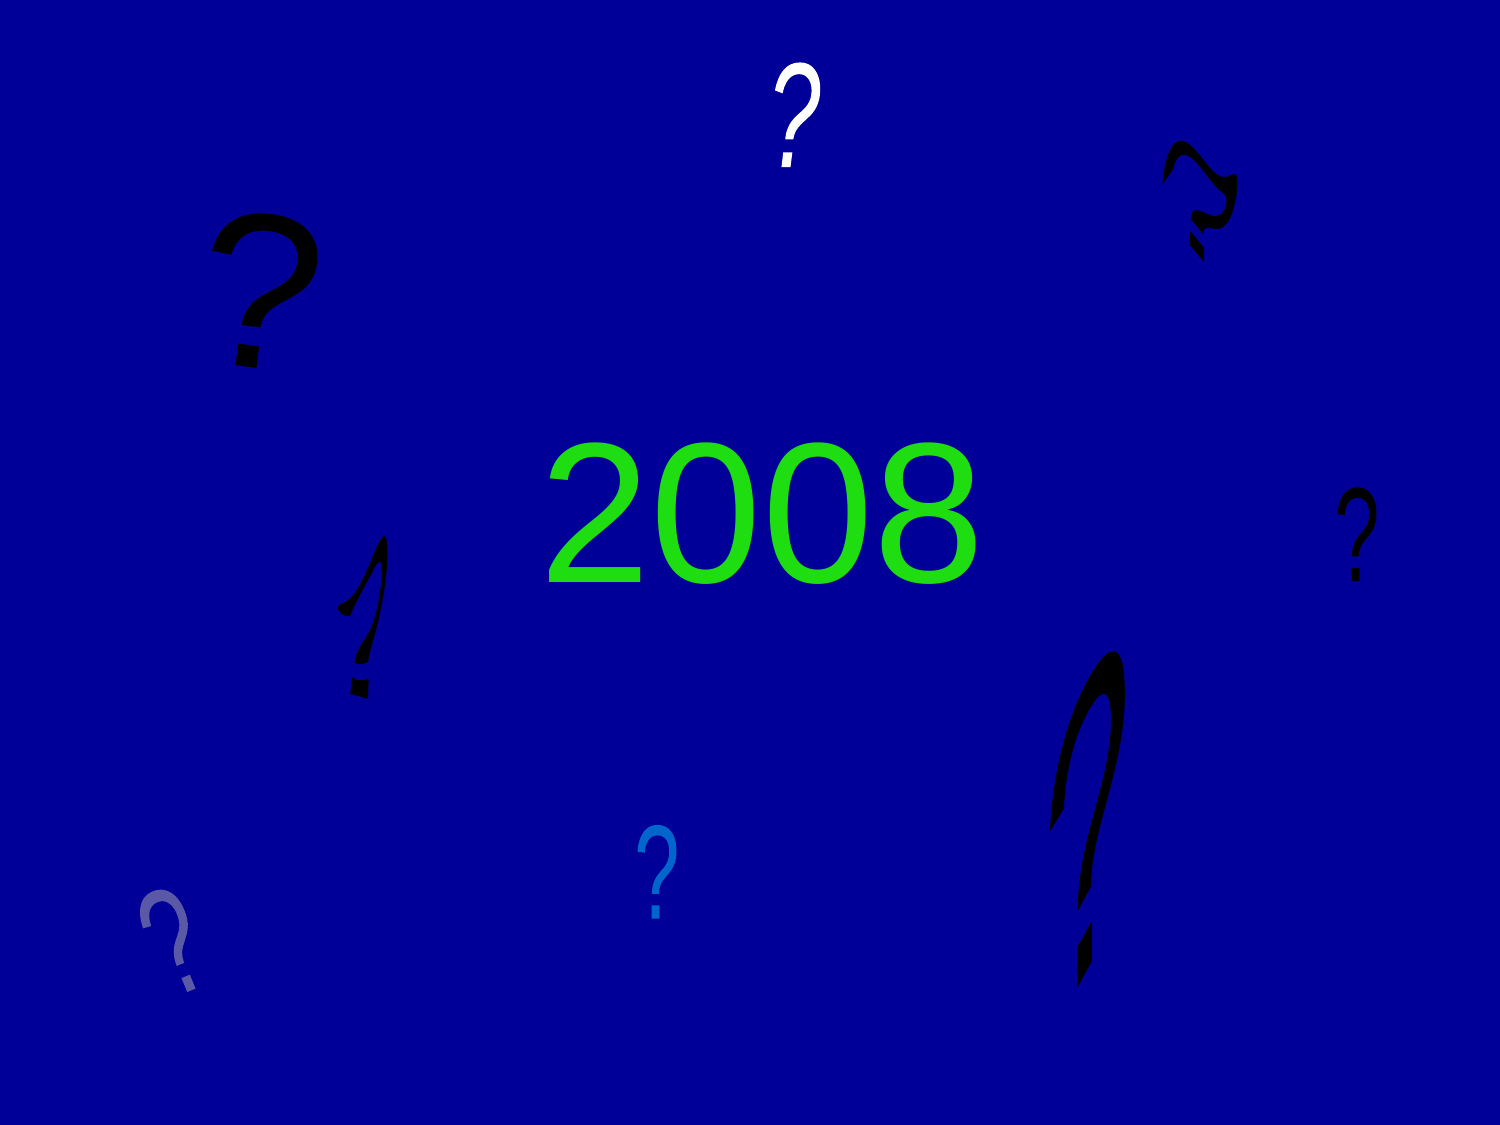

?
?
?
2008
?
?
?
?
?